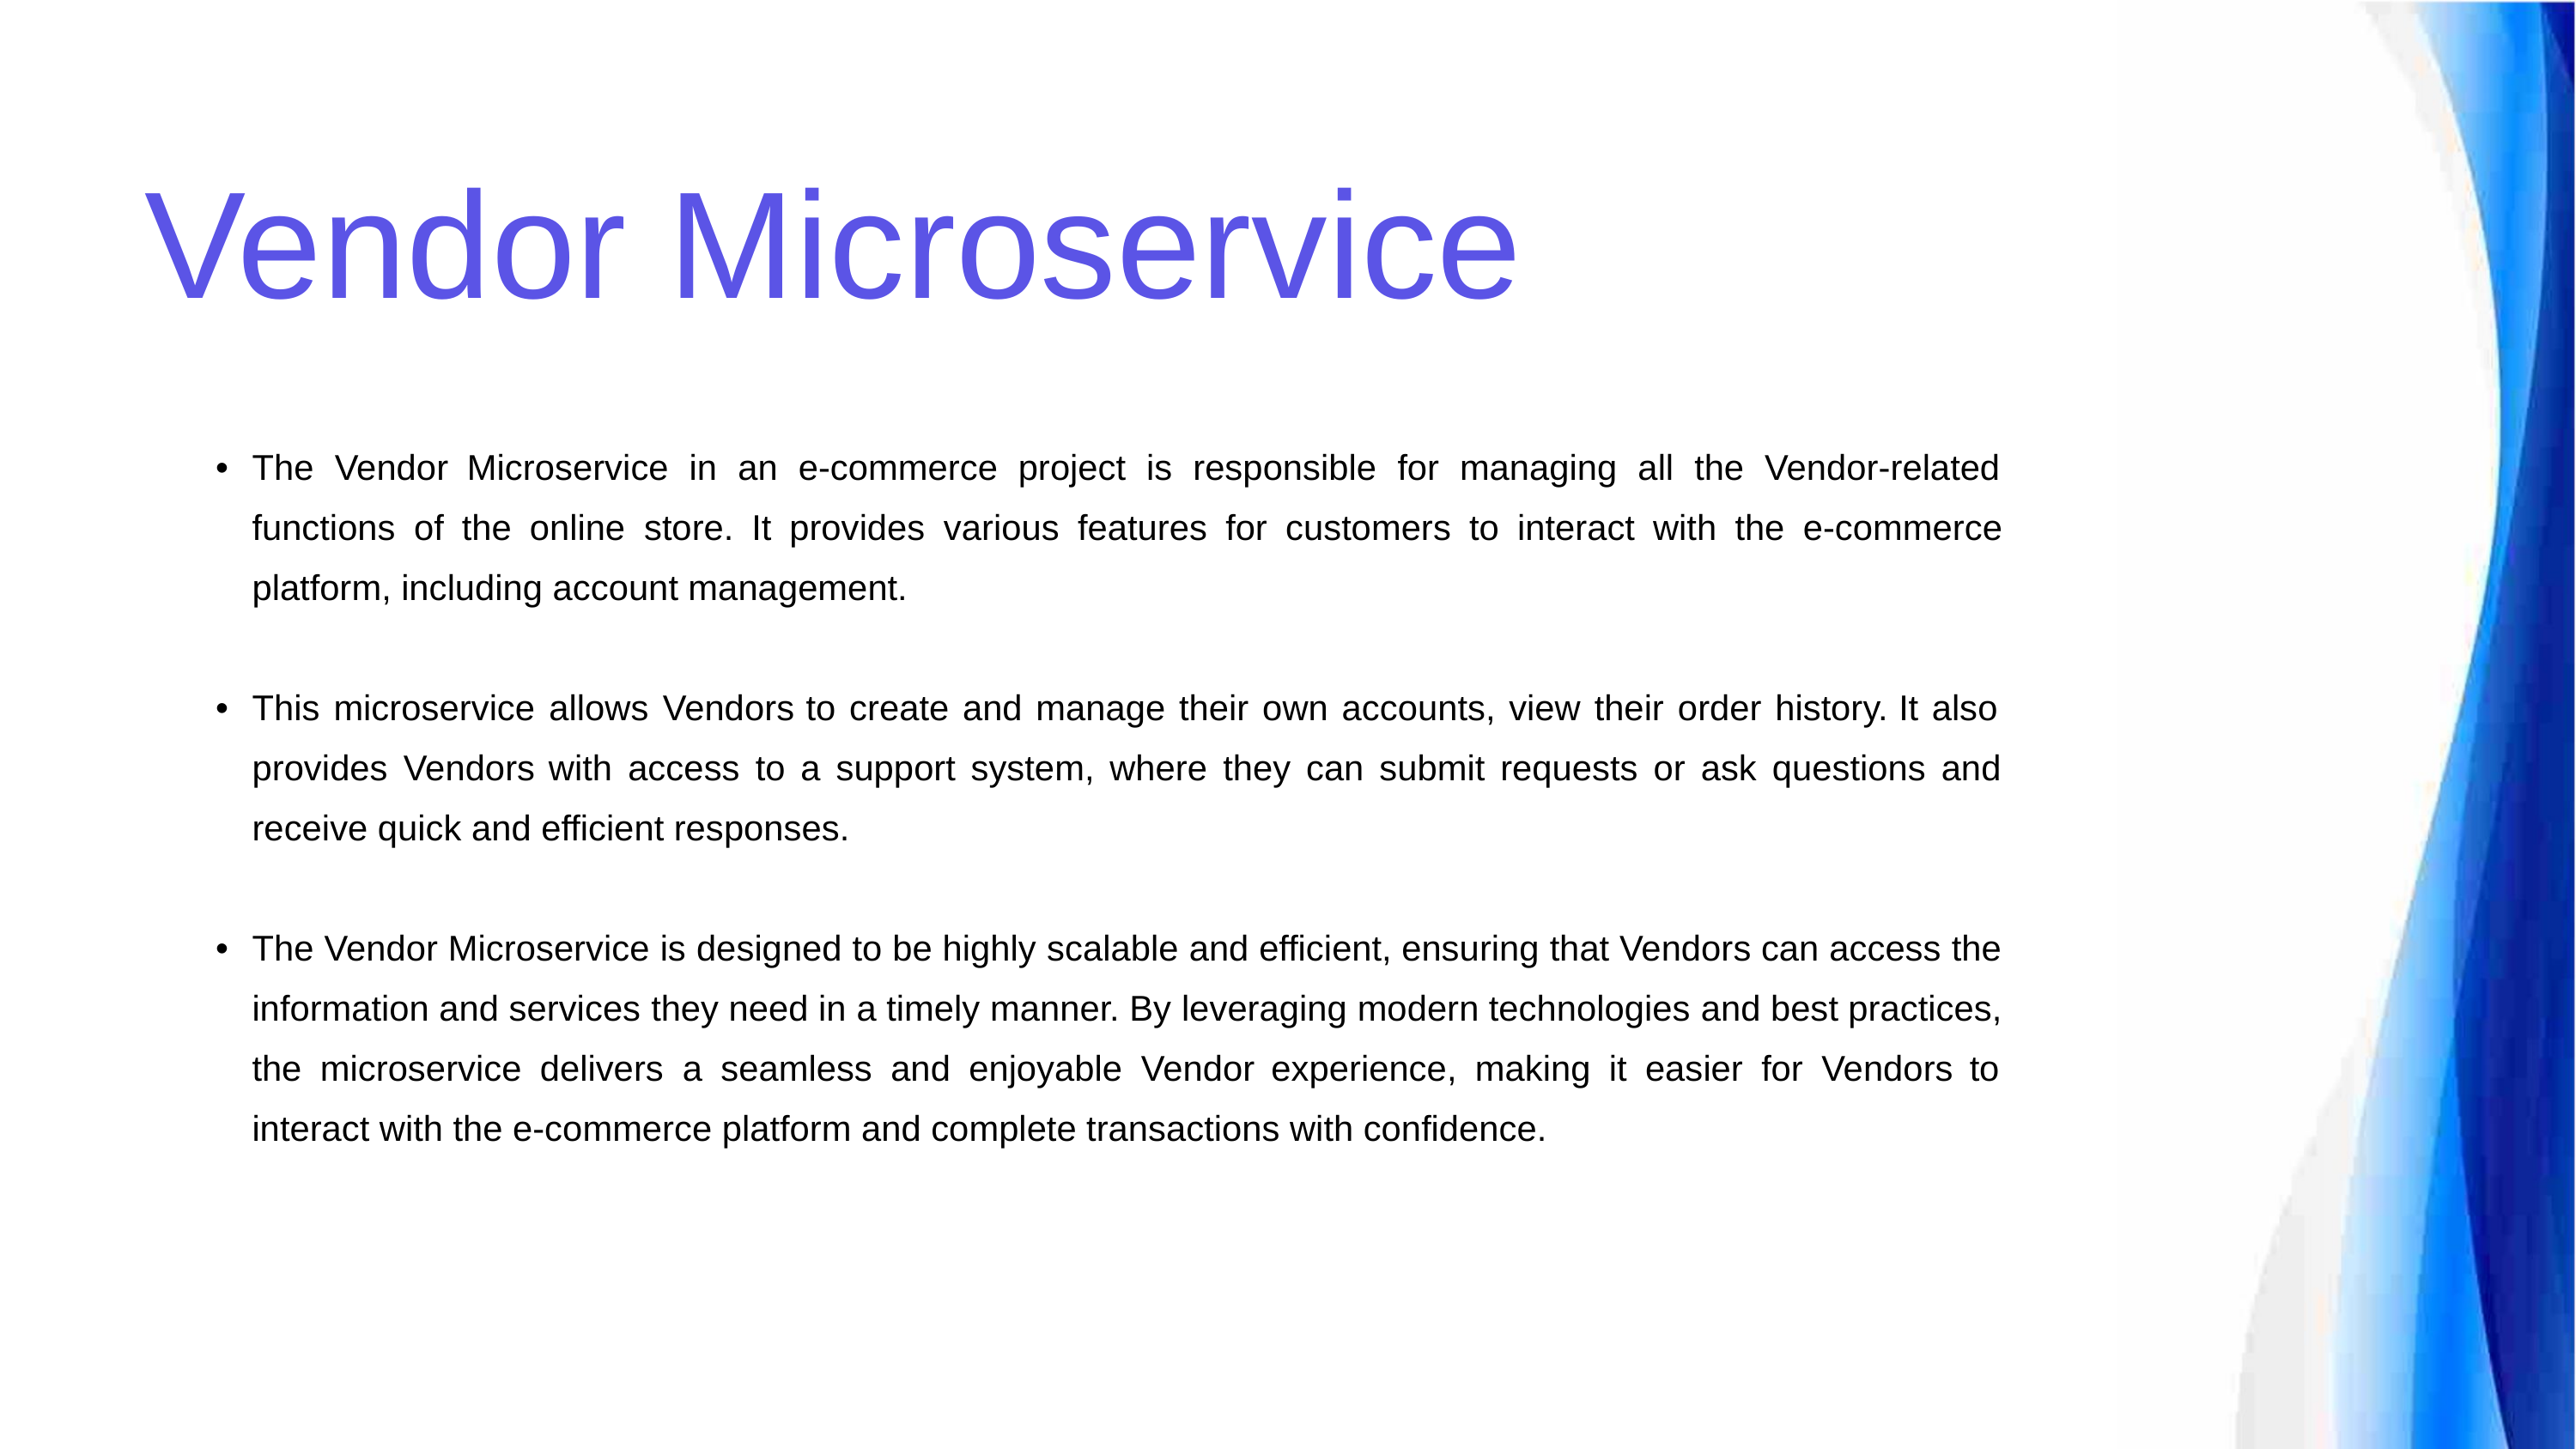

Vendor Microservice
• The Vendor Microservice in an e-commerce project is responsible for managing all the Vendor-related
functions of the online store. It provides various features for customers to interact with the e-commerce
platform, including account management.
• This microservice allows Vendors to create and manage their own accounts, view their order history. It also
provides Vendors with access to a support system, where they can submit requests or ask questions and
receive quick and efficient responses.
• The Vendor Microservice is designed to be highly scalable and efficient, ensuring that Vendors can access the
information and services they need in a timely manner. By leveraging modern technologies and best practices,
the microservice delivers a seamless and enjoyable Vendor experience, making it easier for Vendors to
interact with the e-commerce platform and complete transactions with confidence.